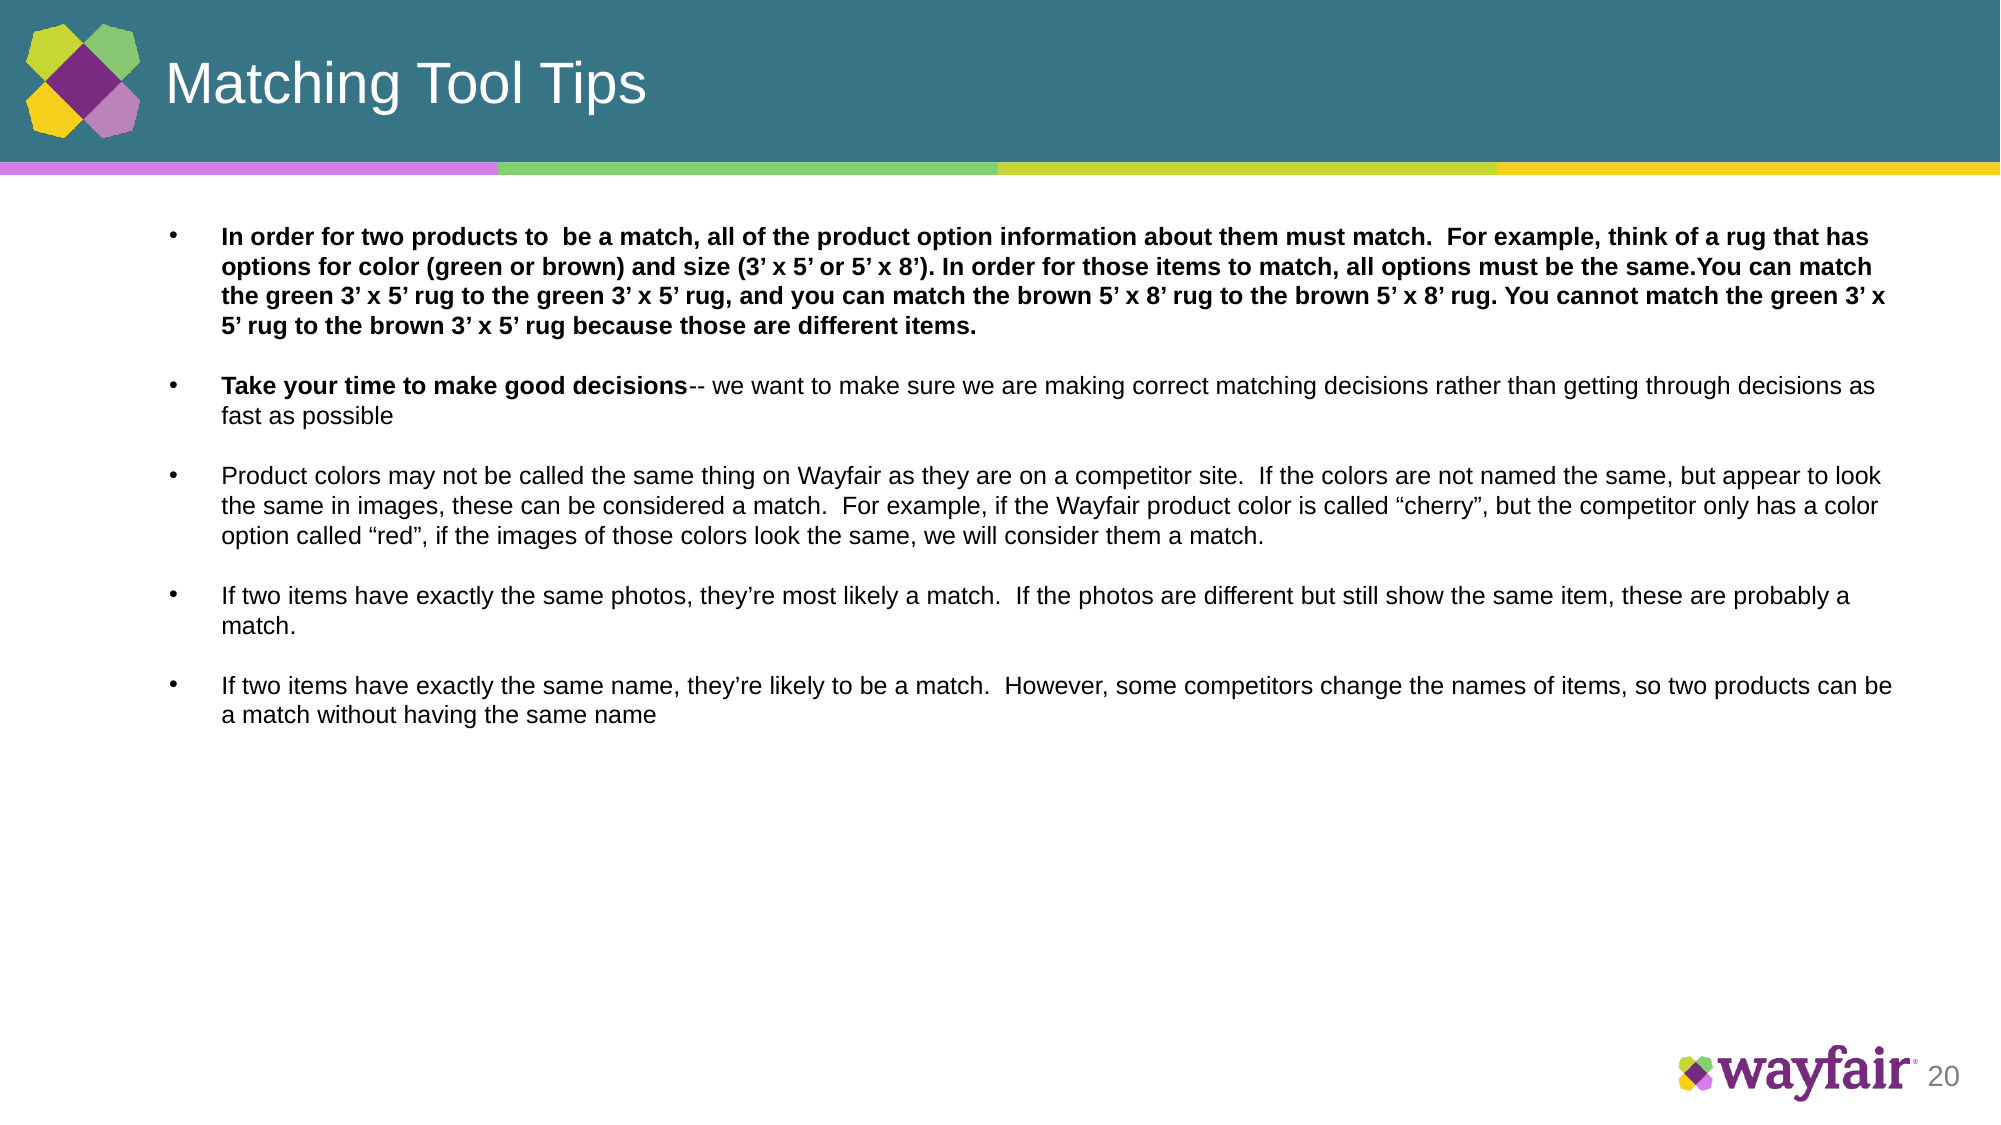

# Matching Tool Tips
In order for two products to  be a match, all of the product option information about them must match.  For example, think of a rug that has options for color (green or brown) and size (3’ x 5’ or 5’ x 8’). In order for those items to match, all options must be the same.You can match the green 3’ x 5’ rug to the green 3’ x 5’ rug, and you can match the brown 5’ x 8’ rug to the brown 5’ x 8’ rug. You cannot match the green 3’ x 5’ rug to the brown 3’ x 5’ rug because those are different items.

Take your time to make good decisions-- we want to make sure we are making correct matching decisions rather than getting through decisions as fast as possible

Product colors may not be called the same thing on Wayfair as they are on a competitor site.  If the colors are not named the same, but appear to look the same in images, these can be considered a match.  For example, if the Wayfair product color is called “cherry”, but the competitor only has a color option called “red”, if the images of those colors look the same, we will consider them a match.

If two items have exactly the same photos, they’re most likely a match.  If the photos are different but still show the same item, these are probably a match.

If two items have exactly the same name, they’re likely to be a match.  However, some competitors change the names of items, so two products can be a match without having the same name